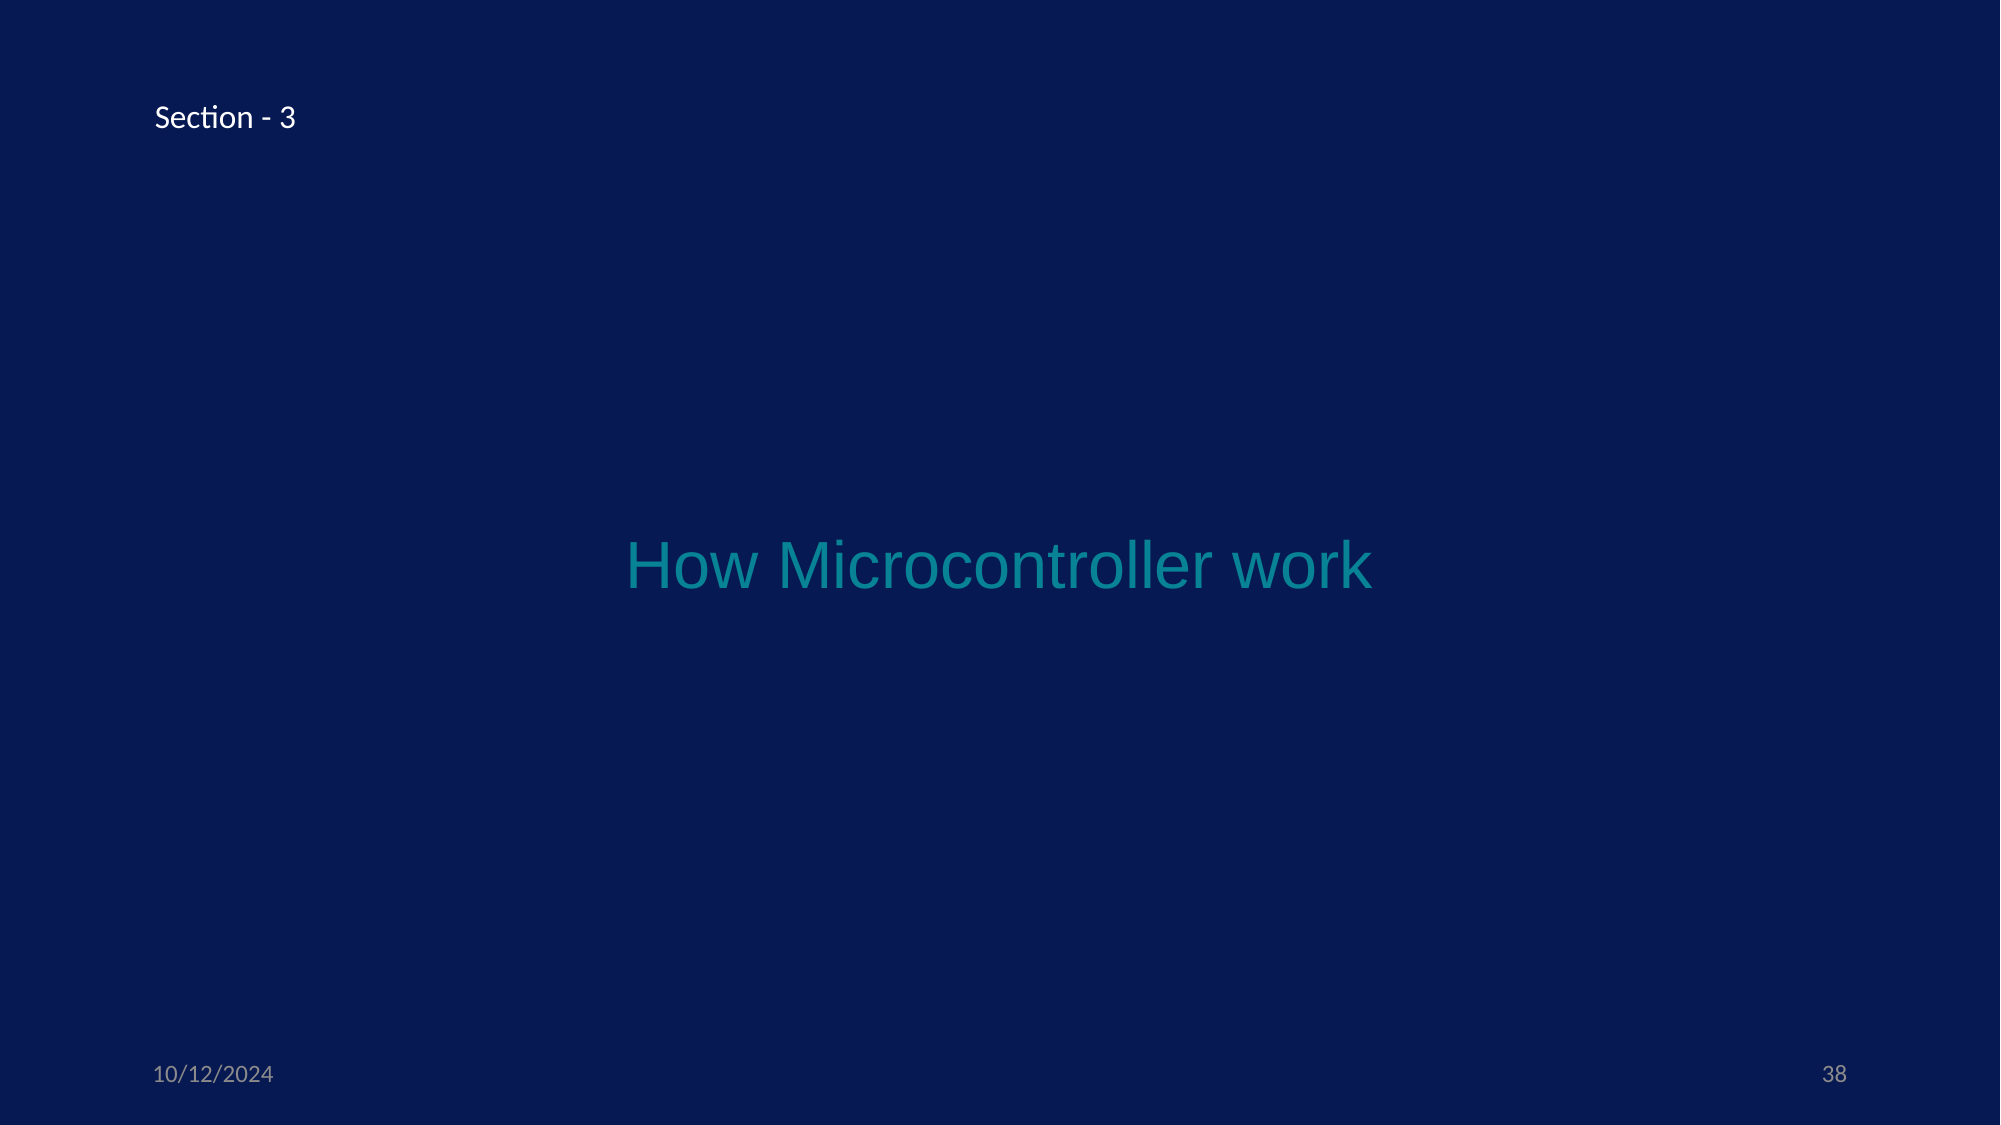

Section - 3
How Microcontroller work
10/12/2024
38